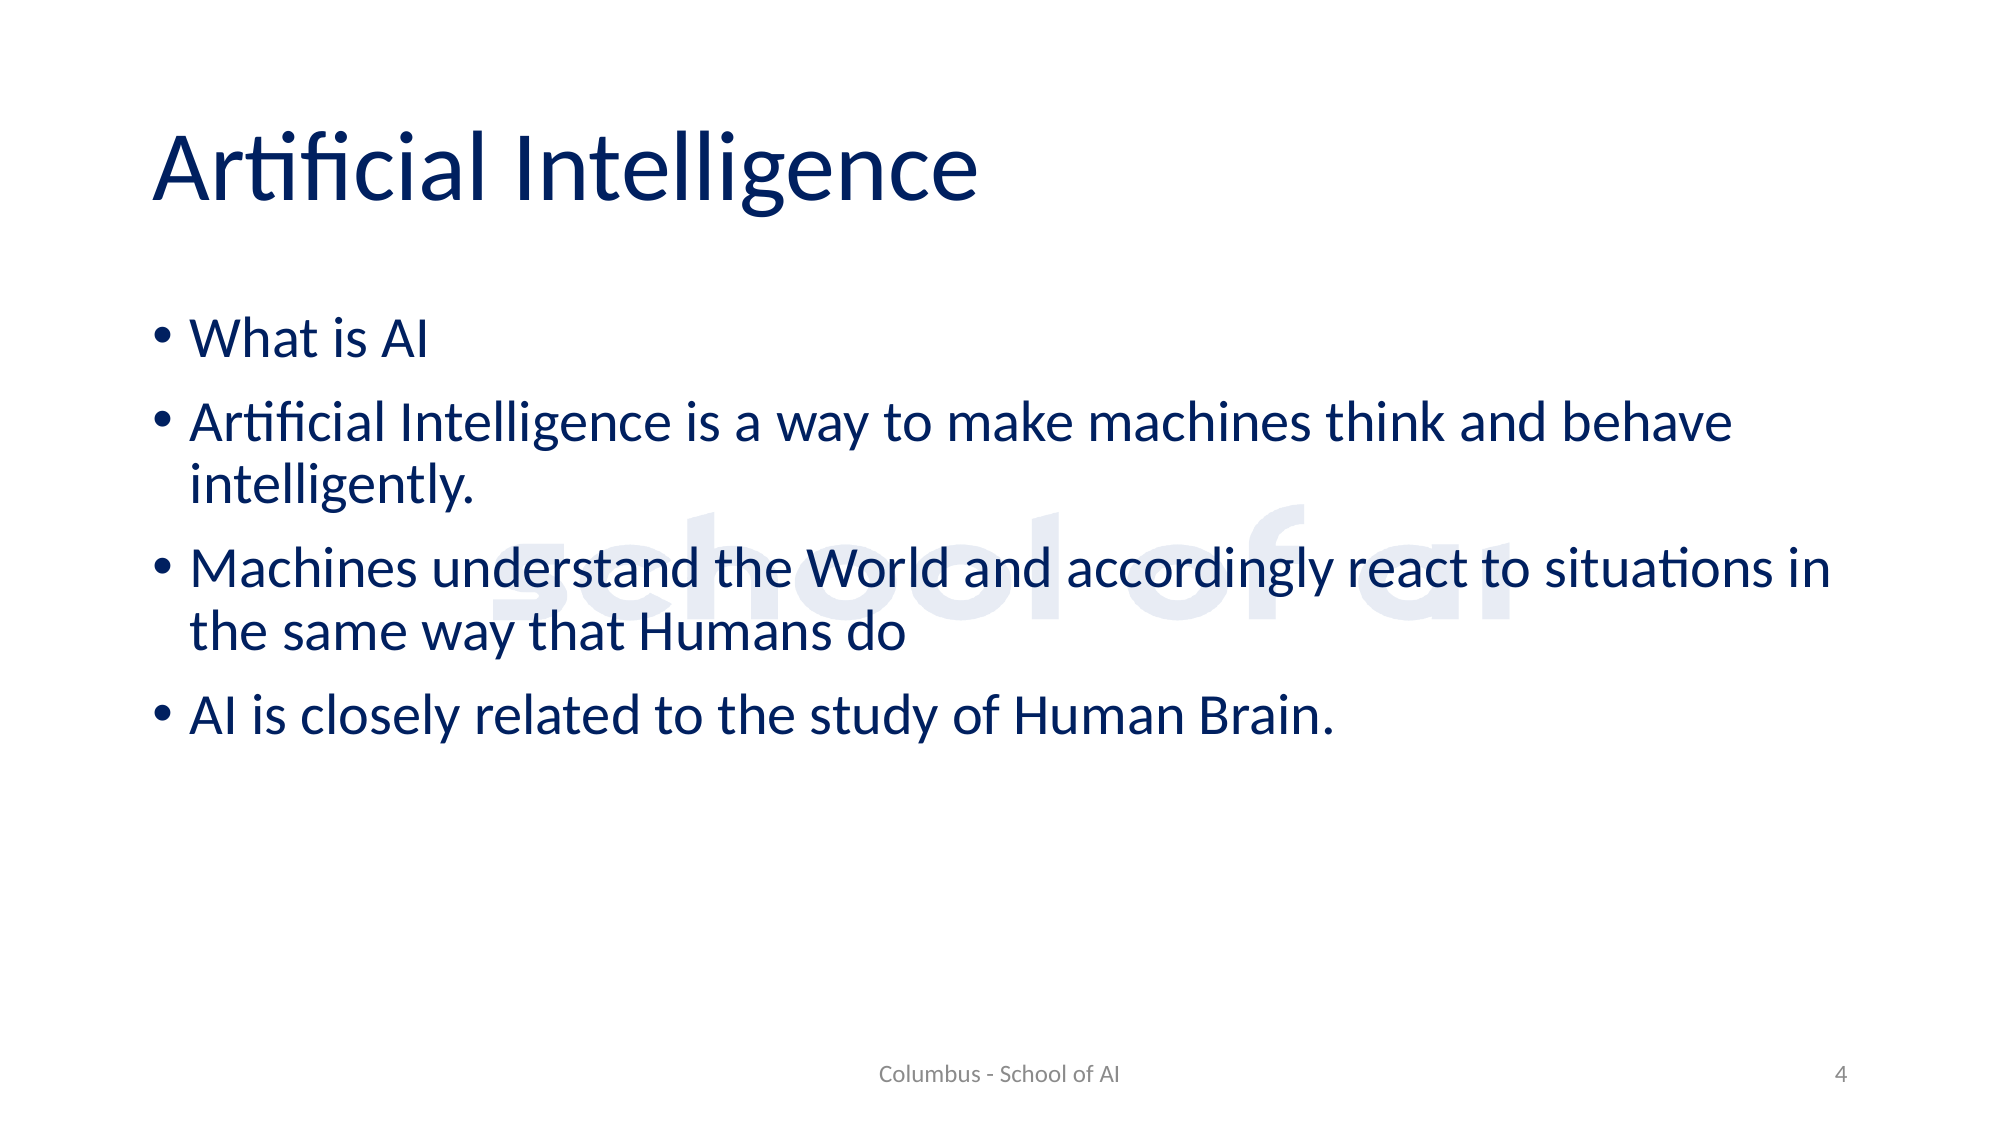

# Artificial Intelligence
What is AI
Artificial Intelligence is a way to make machines think and behave intelligently.
Machines understand the World and accordingly react to situations in the same way that Humans do
AI is closely related to the study of Human Brain.

Columbus - School of AI
4